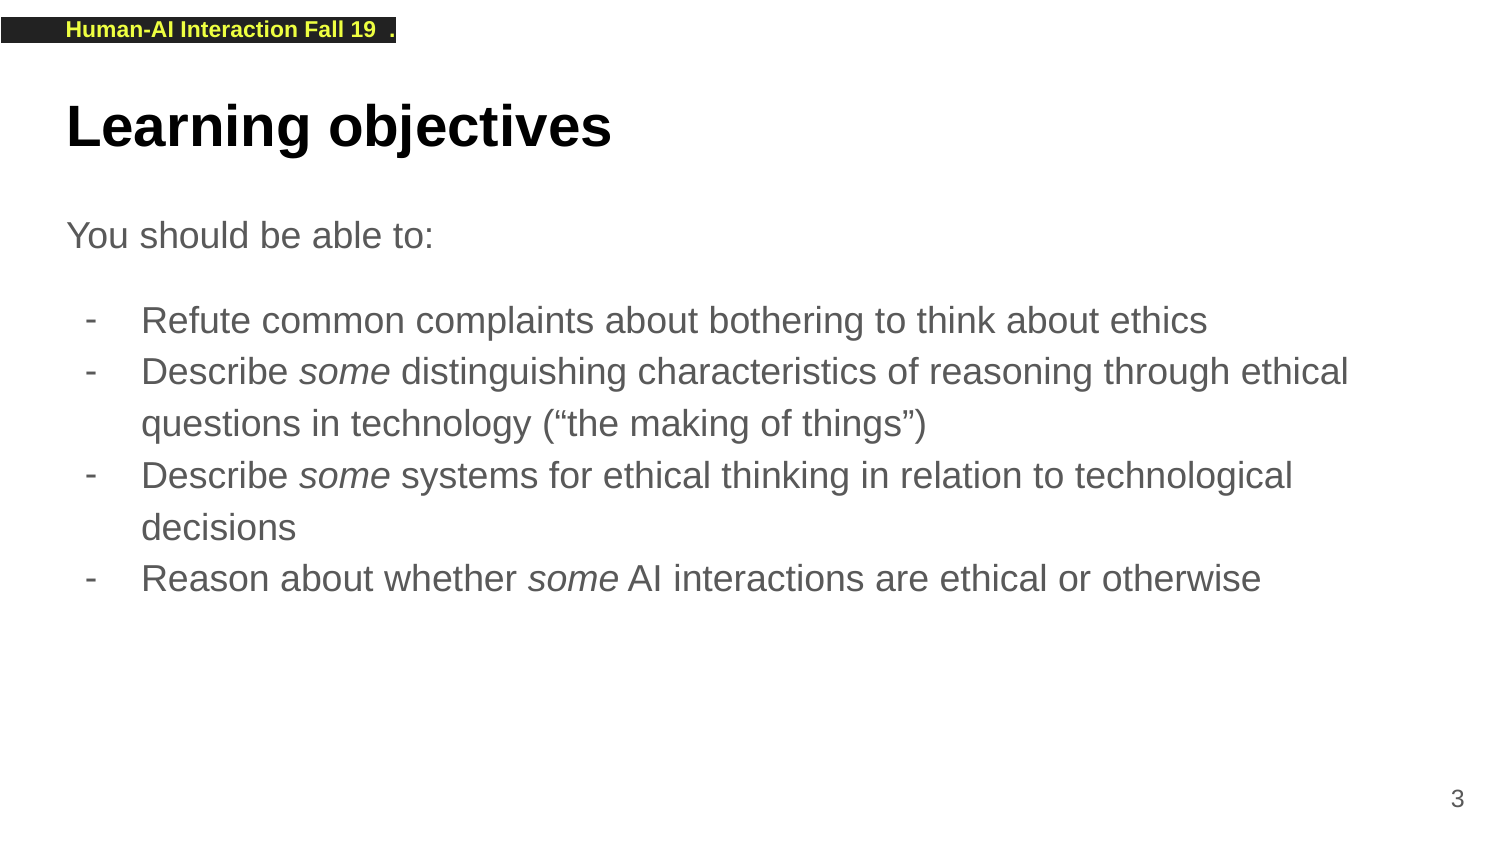

# Learning objectives
You should be able to:
Refute common complaints about bothering to think about ethics
Describe some distinguishing characteristics of reasoning through ethical questions in technology (“the making of things”)
Describe some systems for ethical thinking in relation to technological decisions
Reason about whether some AI interactions are ethical or otherwise
3